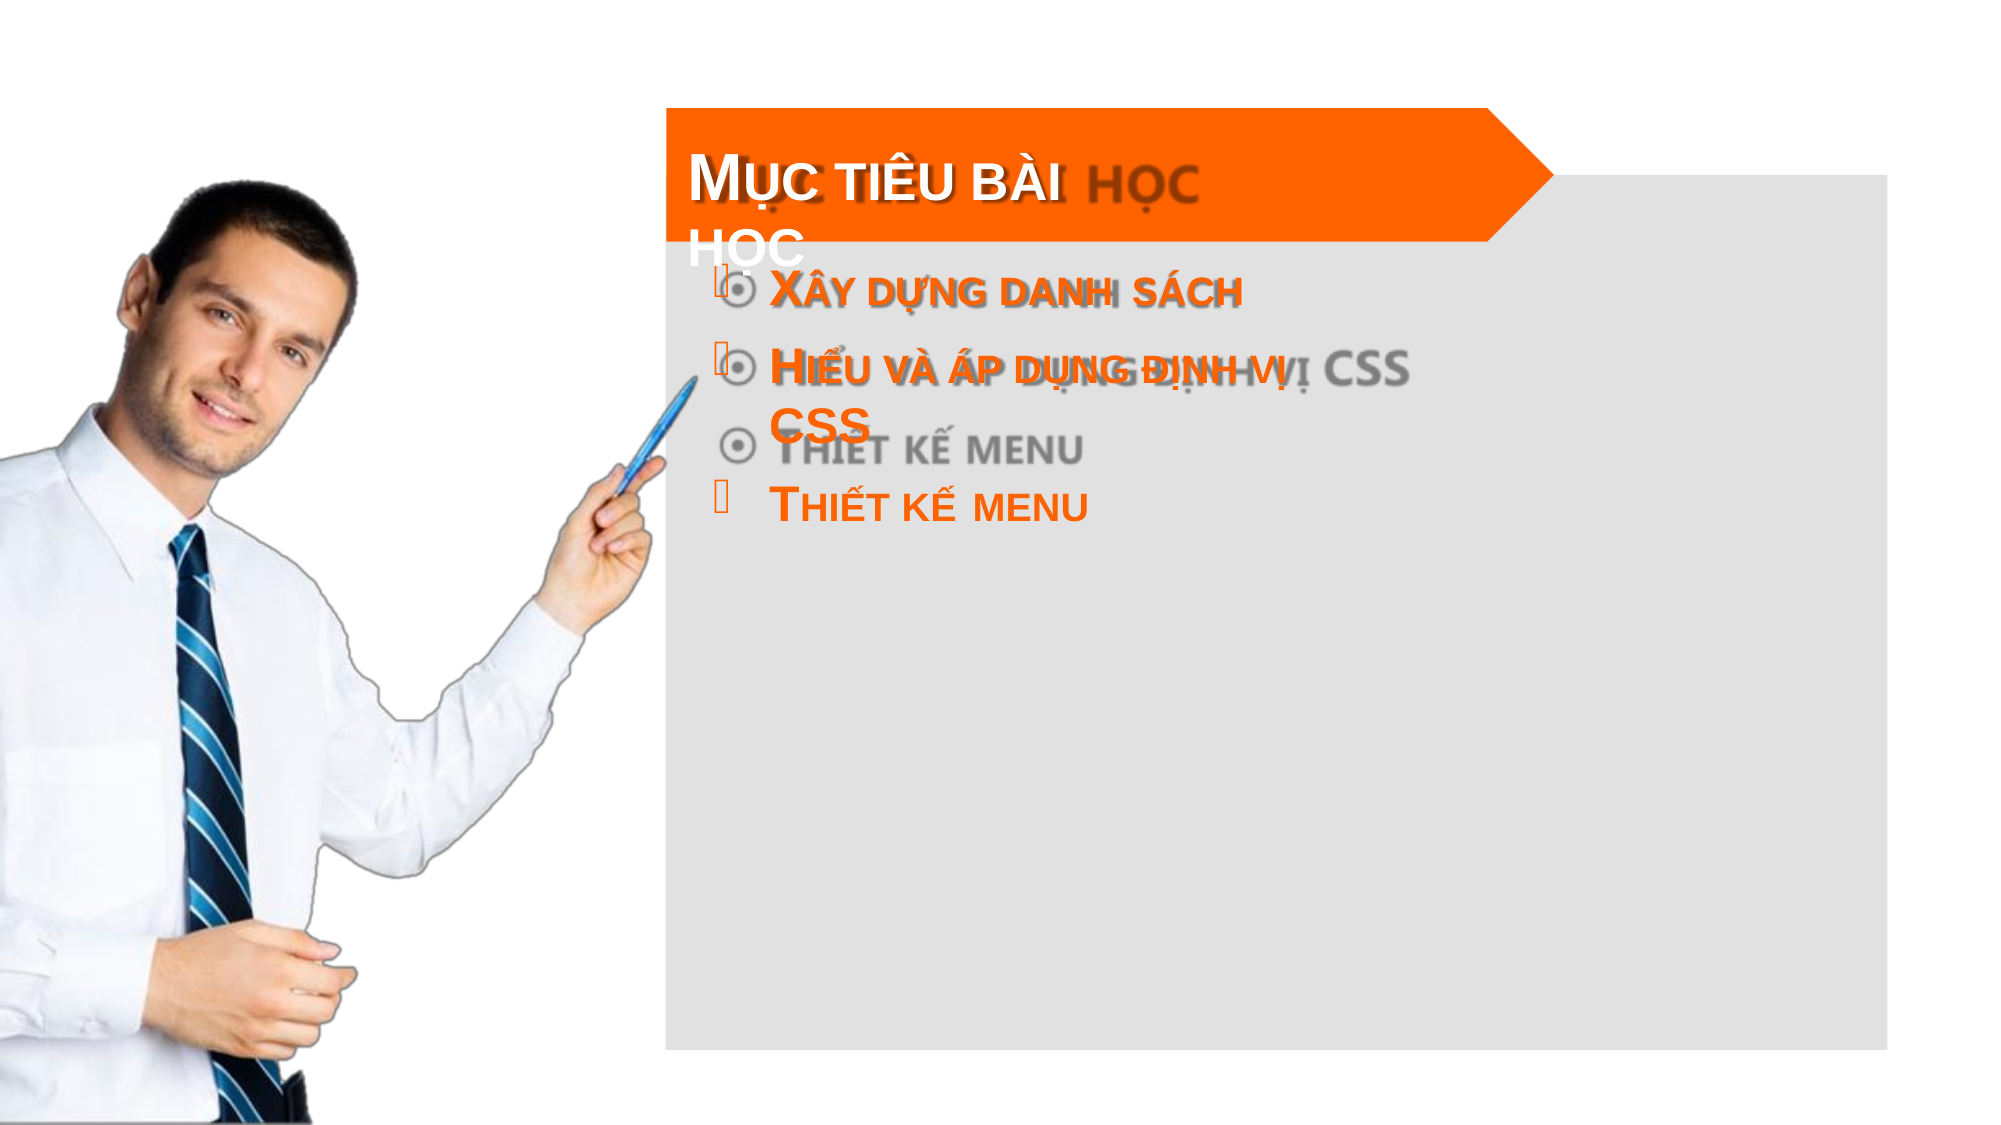

# MỤC TIÊU BÀI HỌC

XÂY DỰNG DANH SÁCH
HIỂU VÀ ÁP DỤNG ĐỊNH VỊ  CSS
THIẾT KẾ MENU